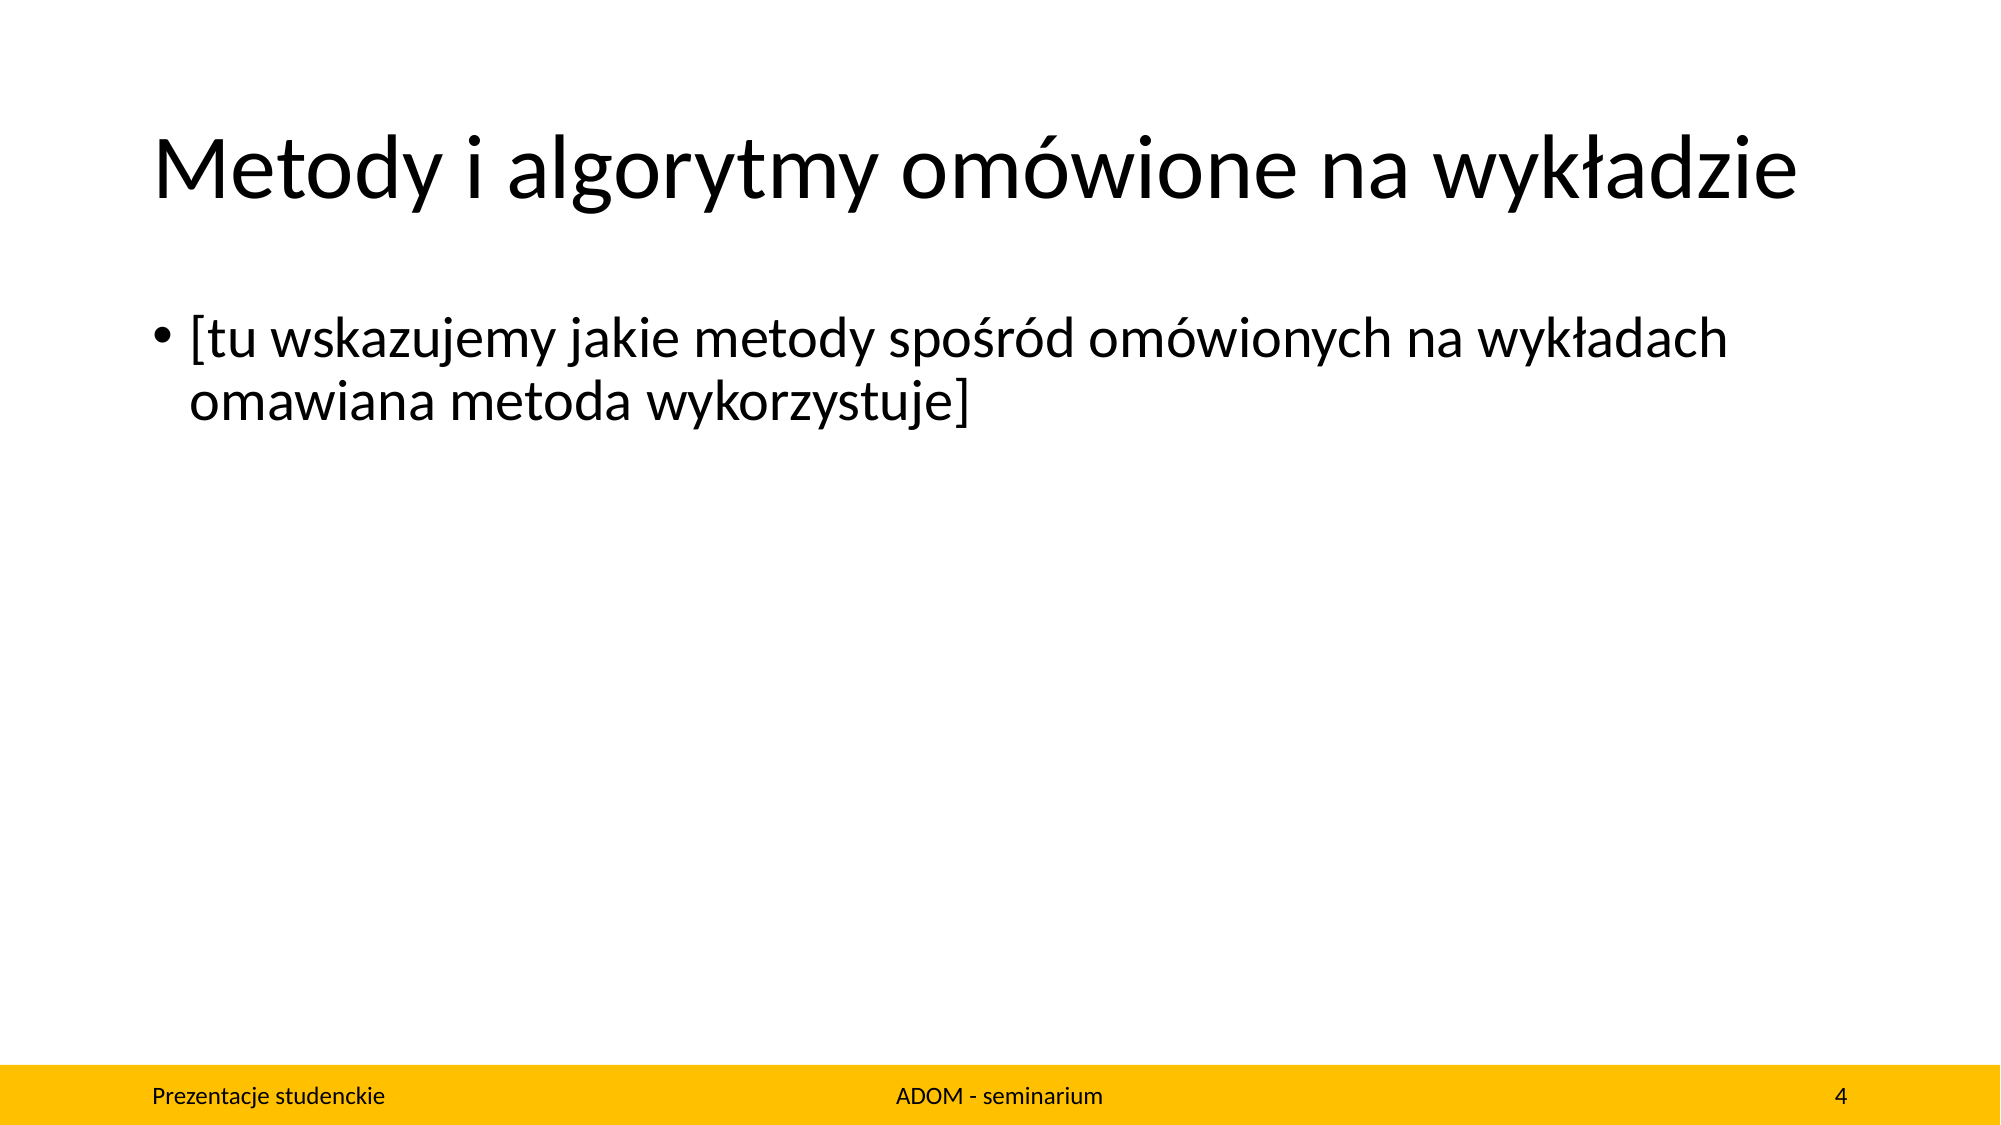

# Metody i algorytmy omówione na wykładzie
[tu wskazujemy jakie metody spośród omówionych na wykładach omawiana metoda wykorzystuje]
Prezentacje studenckie
ADOM - seminarium
4